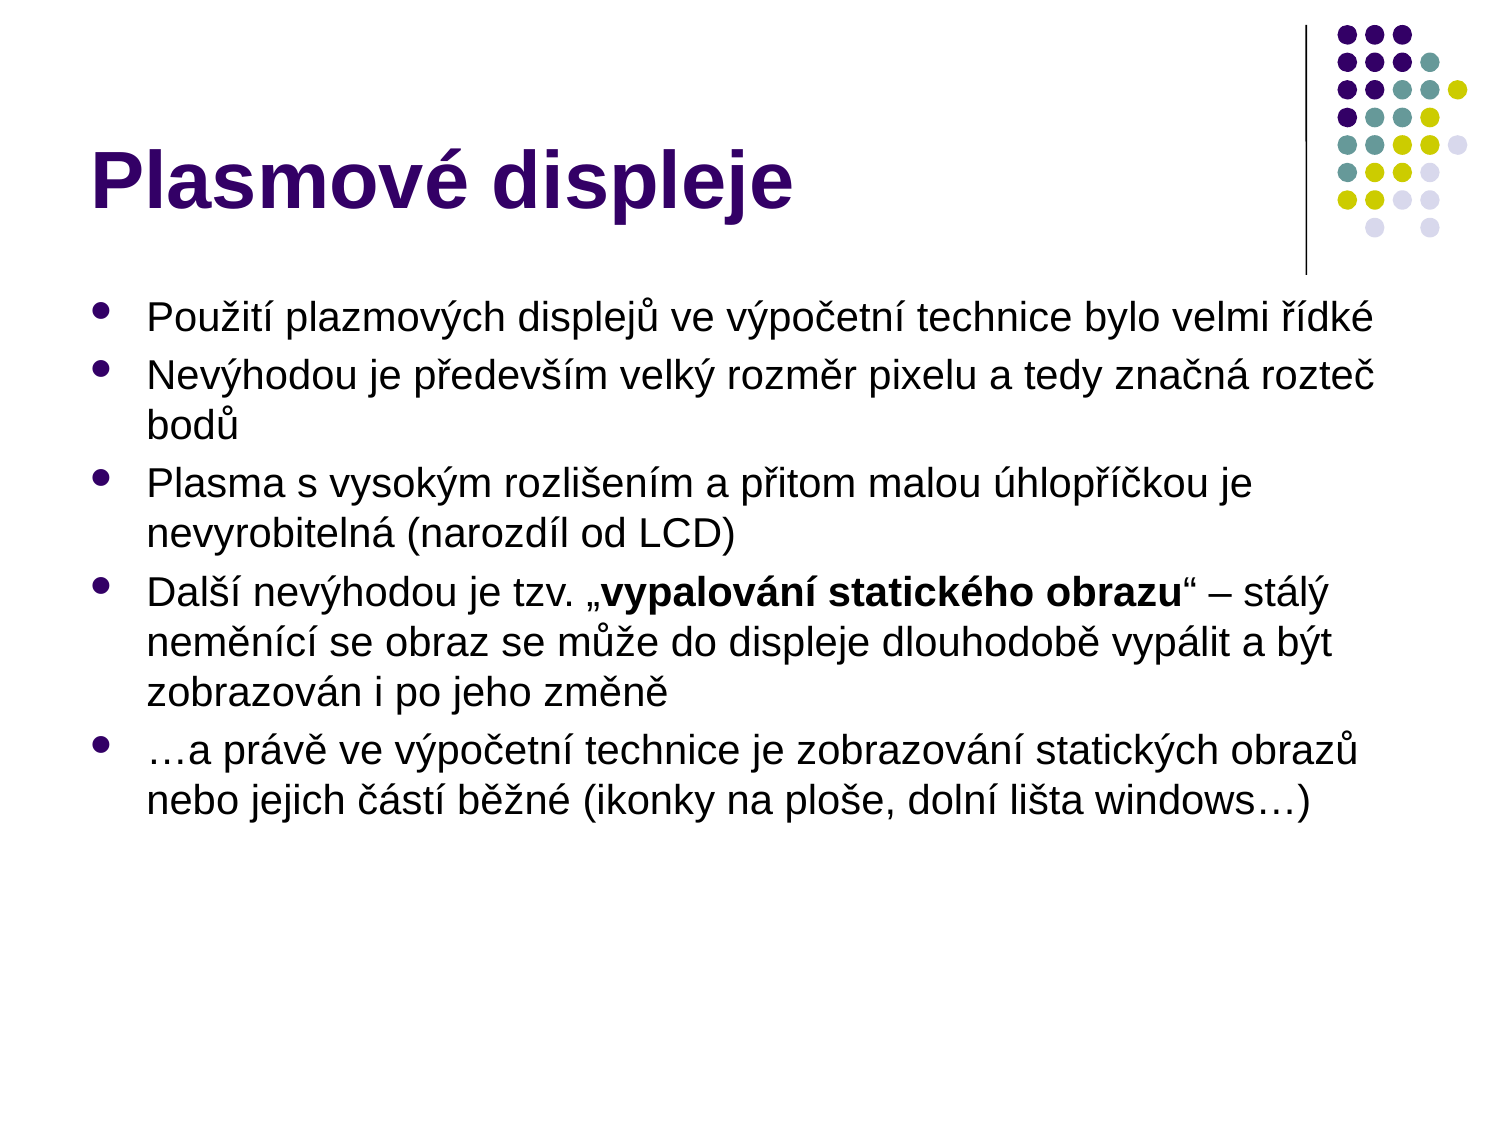

# Plasmové displeje
Použití plazmových displejů ve výpočetní technice bylo velmi řídké
Nevýhodou je především velký rozměr pixelu a tedy značná rozteč bodů
Plasma s vysokým rozlišením a přitom malou úhlopříčkou je nevyrobitelná (narozdíl od LCD)
Další nevýhodou je tzv. „vypalování statického obrazu“ – stálý neměnící se obraz se může do displeje dlouhodobě vypálit a být zobrazován i po jeho změně
…a právě ve výpočetní technice je zobrazování statických obrazů nebo jejich částí běžné (ikonky na ploše, dolní lišta windows…)